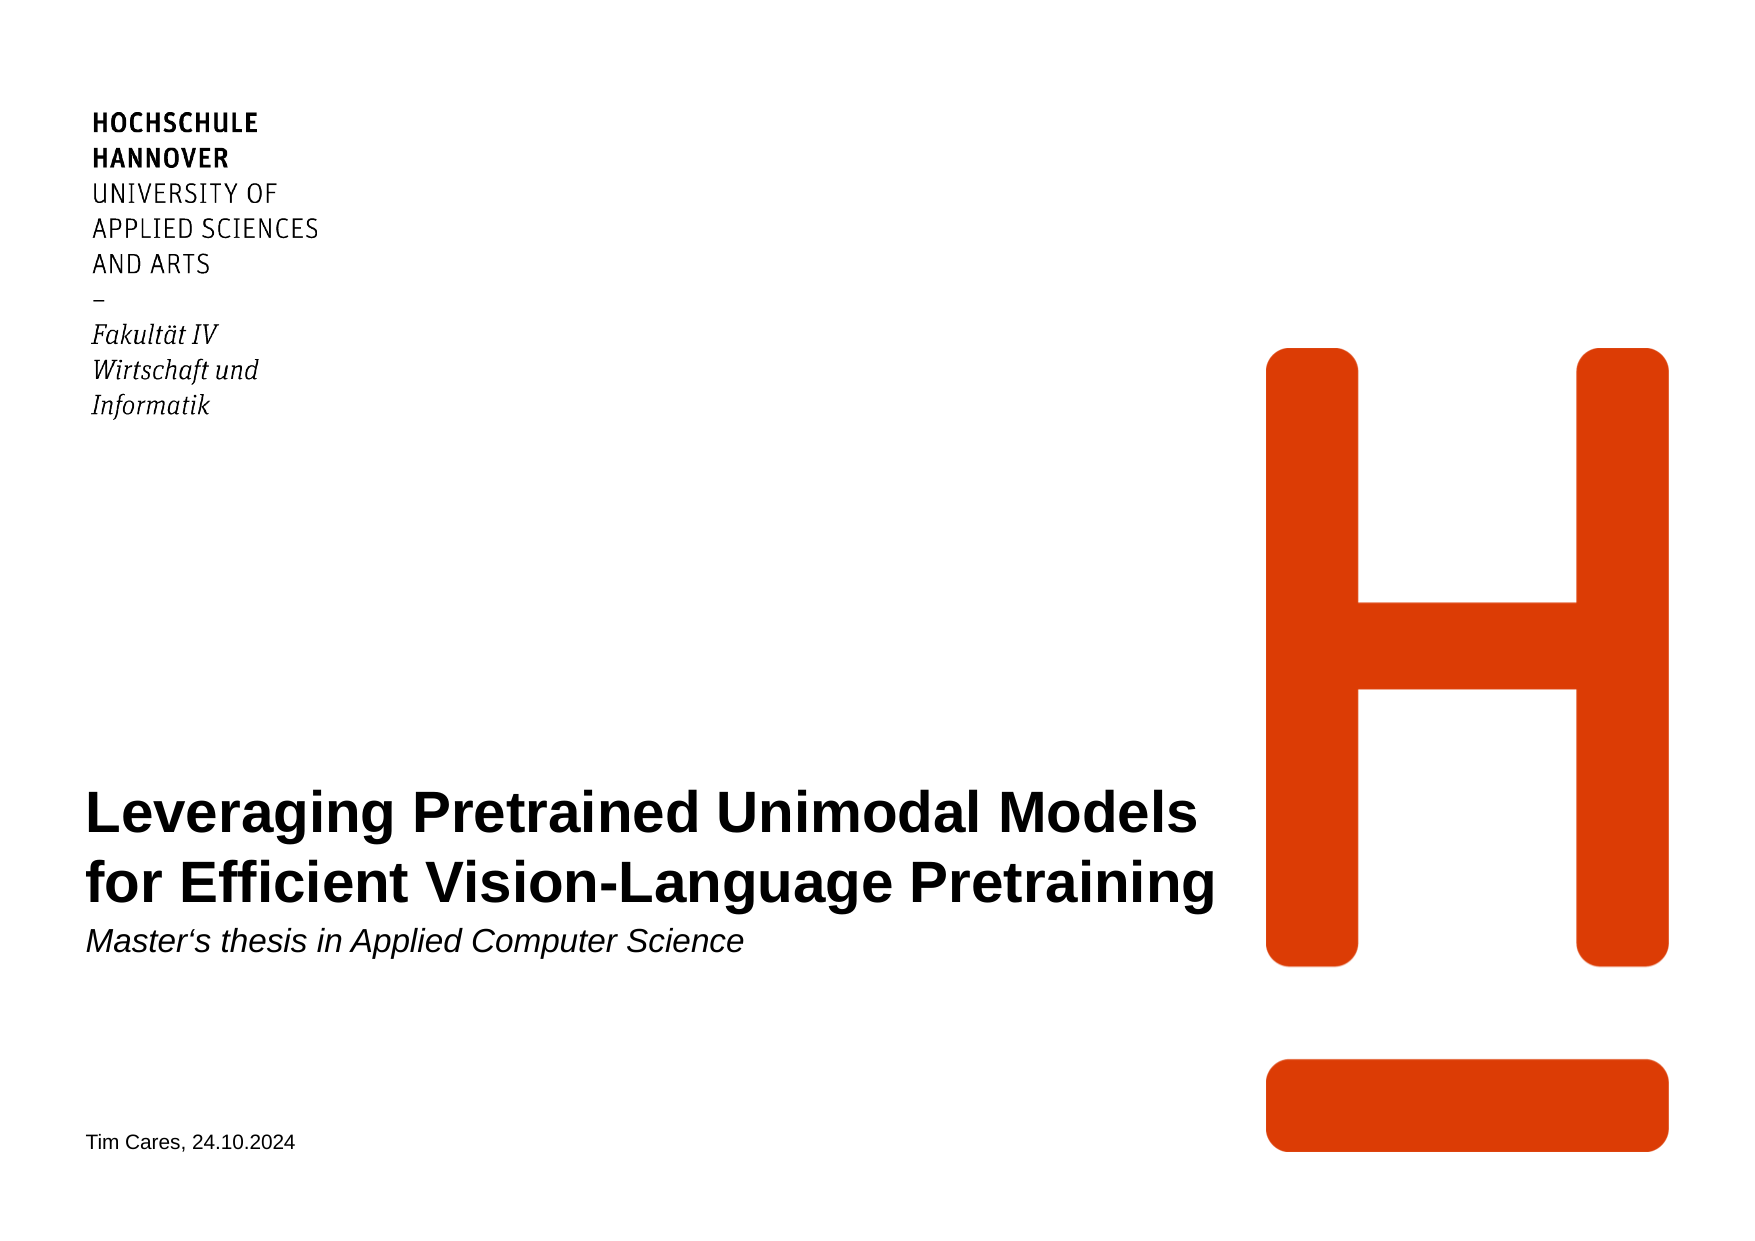

# Leveraging Pretrained Unimodal Models for Efficient Vision-Language Pretraining
Master‘s thesis in Applied Computer Science
Tim Cares, 24.10.2024